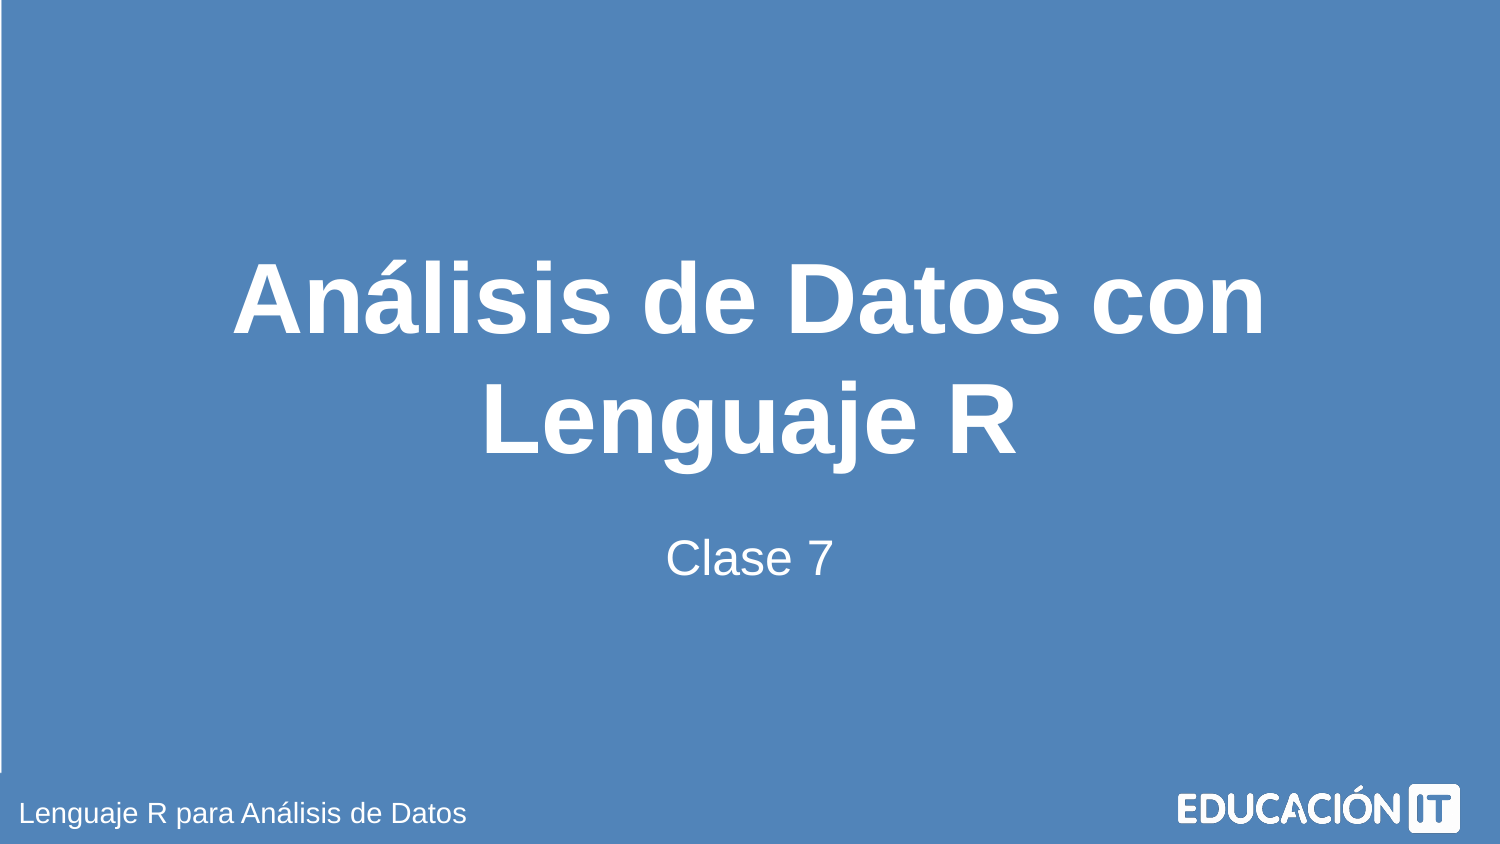

Análisis de Datos con Lenguaje R
Clase 7